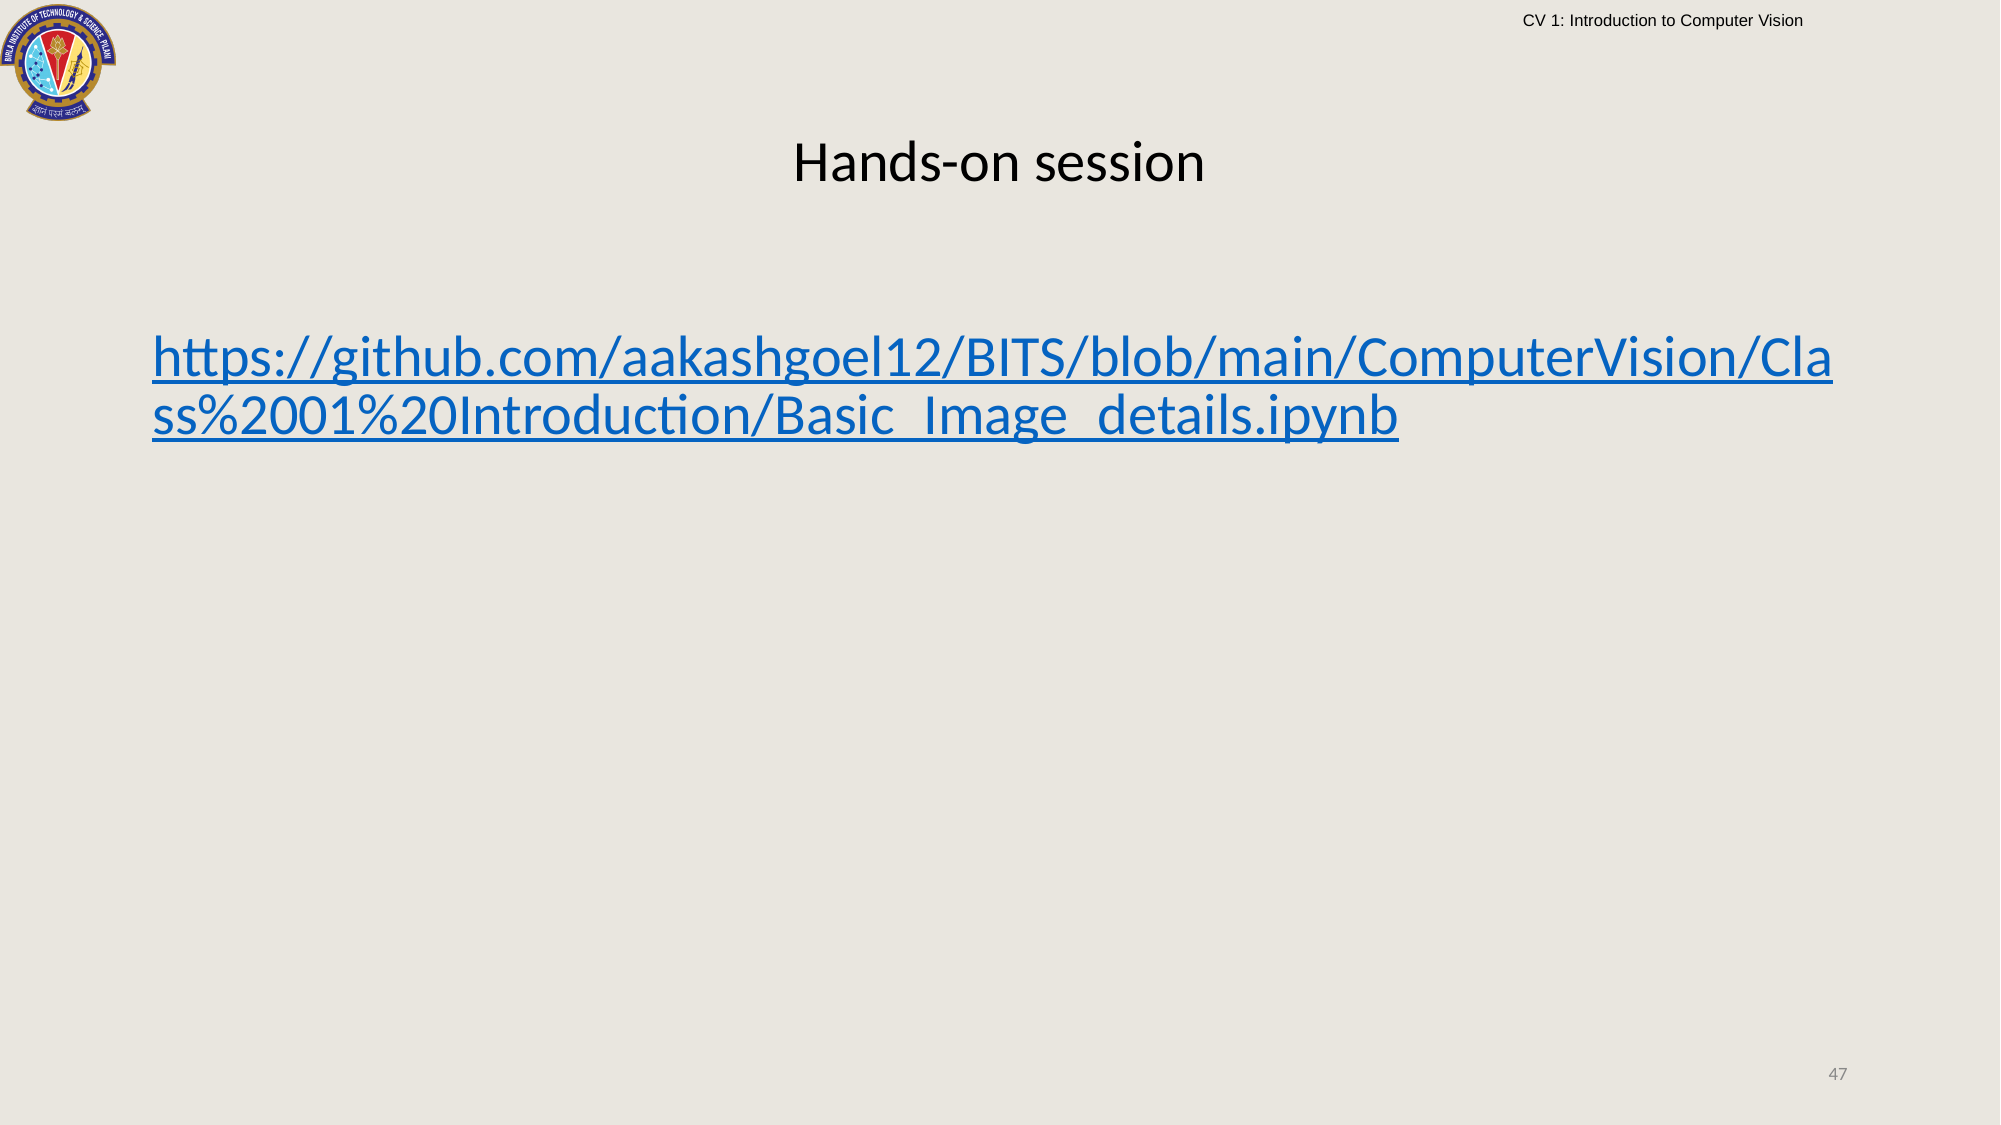

CV 1: Introduction to Computer Vision
# Hands-on session
https://github.com/aakashgoel12/BITS/blob/main/ComputerVision/Class%2001%20Introduction/Basic_Image_details.ipynb

47